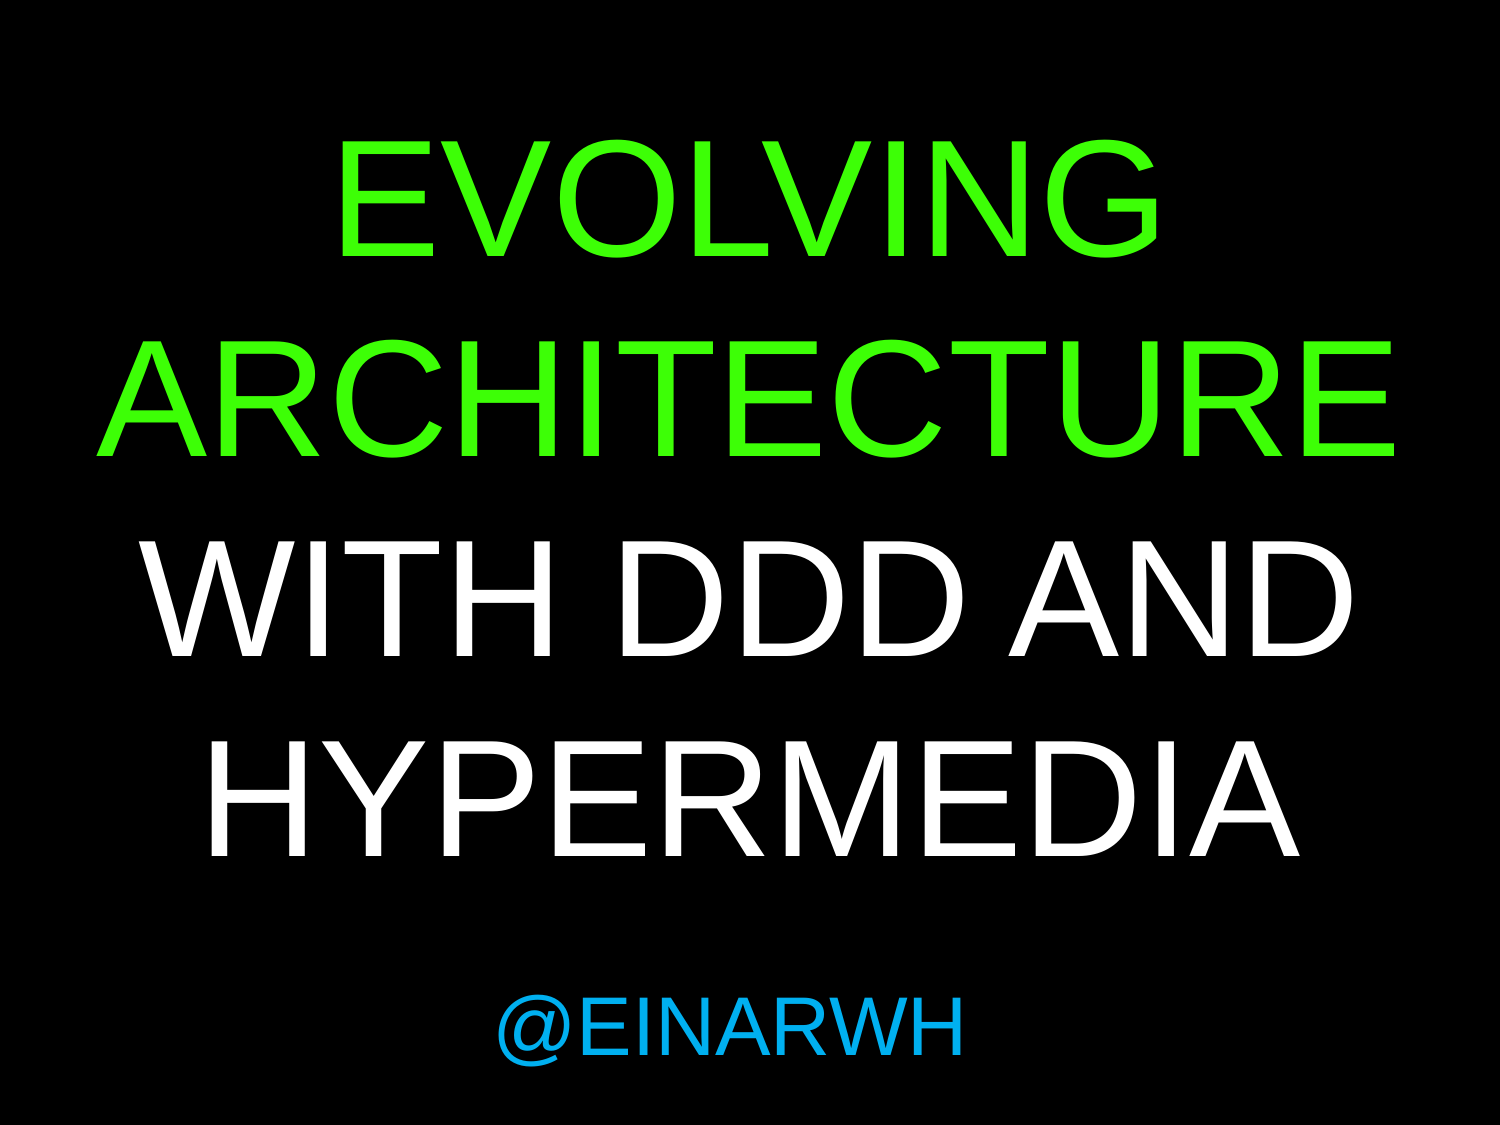

EVOLVING ARCHITECTURE WITH DDD AND HYPERMEDIA
@EINARWH